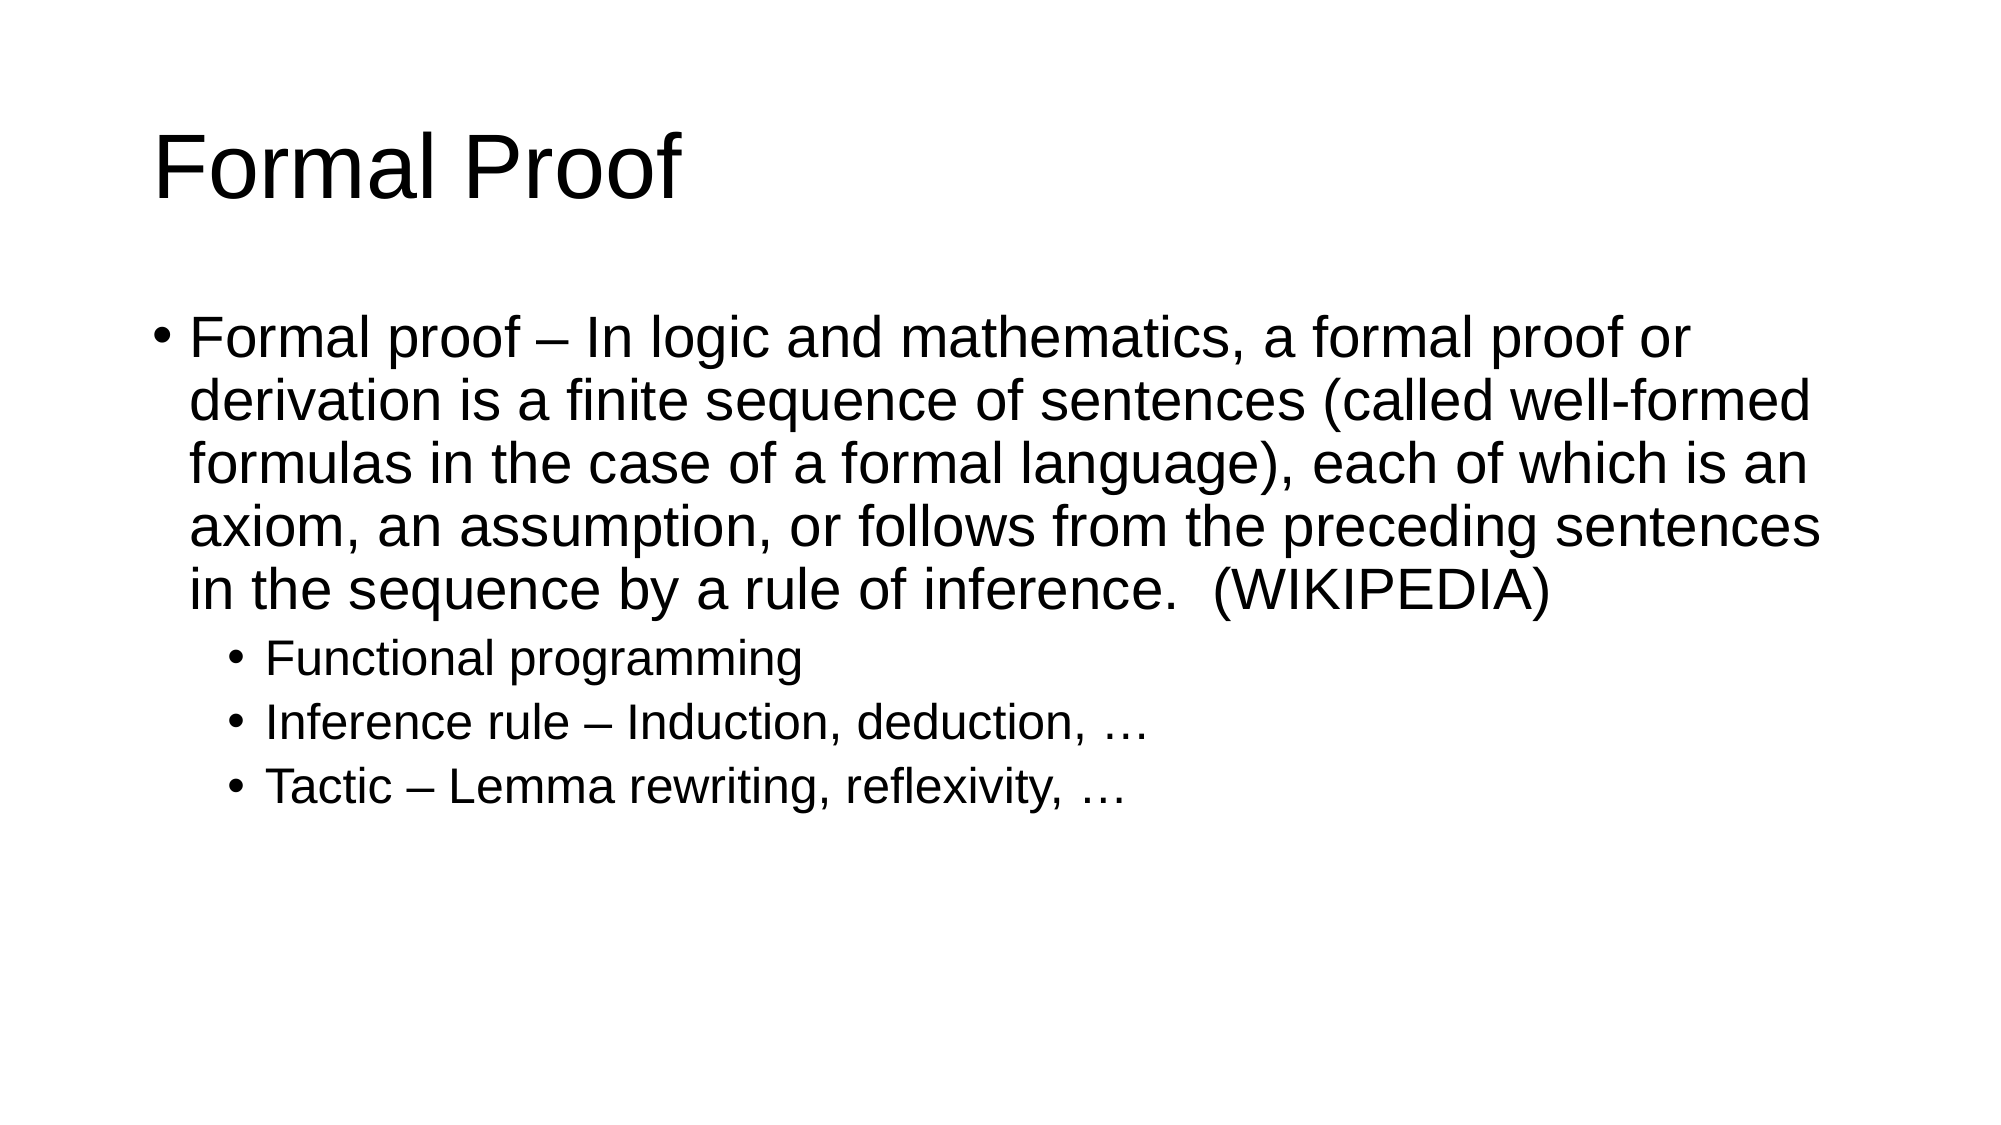

# Formal Proof
Formal proof – In logic and mathematics, a formal proof or derivation is a finite sequence of sentences (called well-formed formulas in the case of a formal language), each of which is an axiom, an assumption, or follows from the preceding sentences in the sequence by a rule of inference.  (WIKIPEDIA)
Functional programming
Inference rule – Induction, deduction, …
Tactic – Lemma rewriting, reflexivity, …